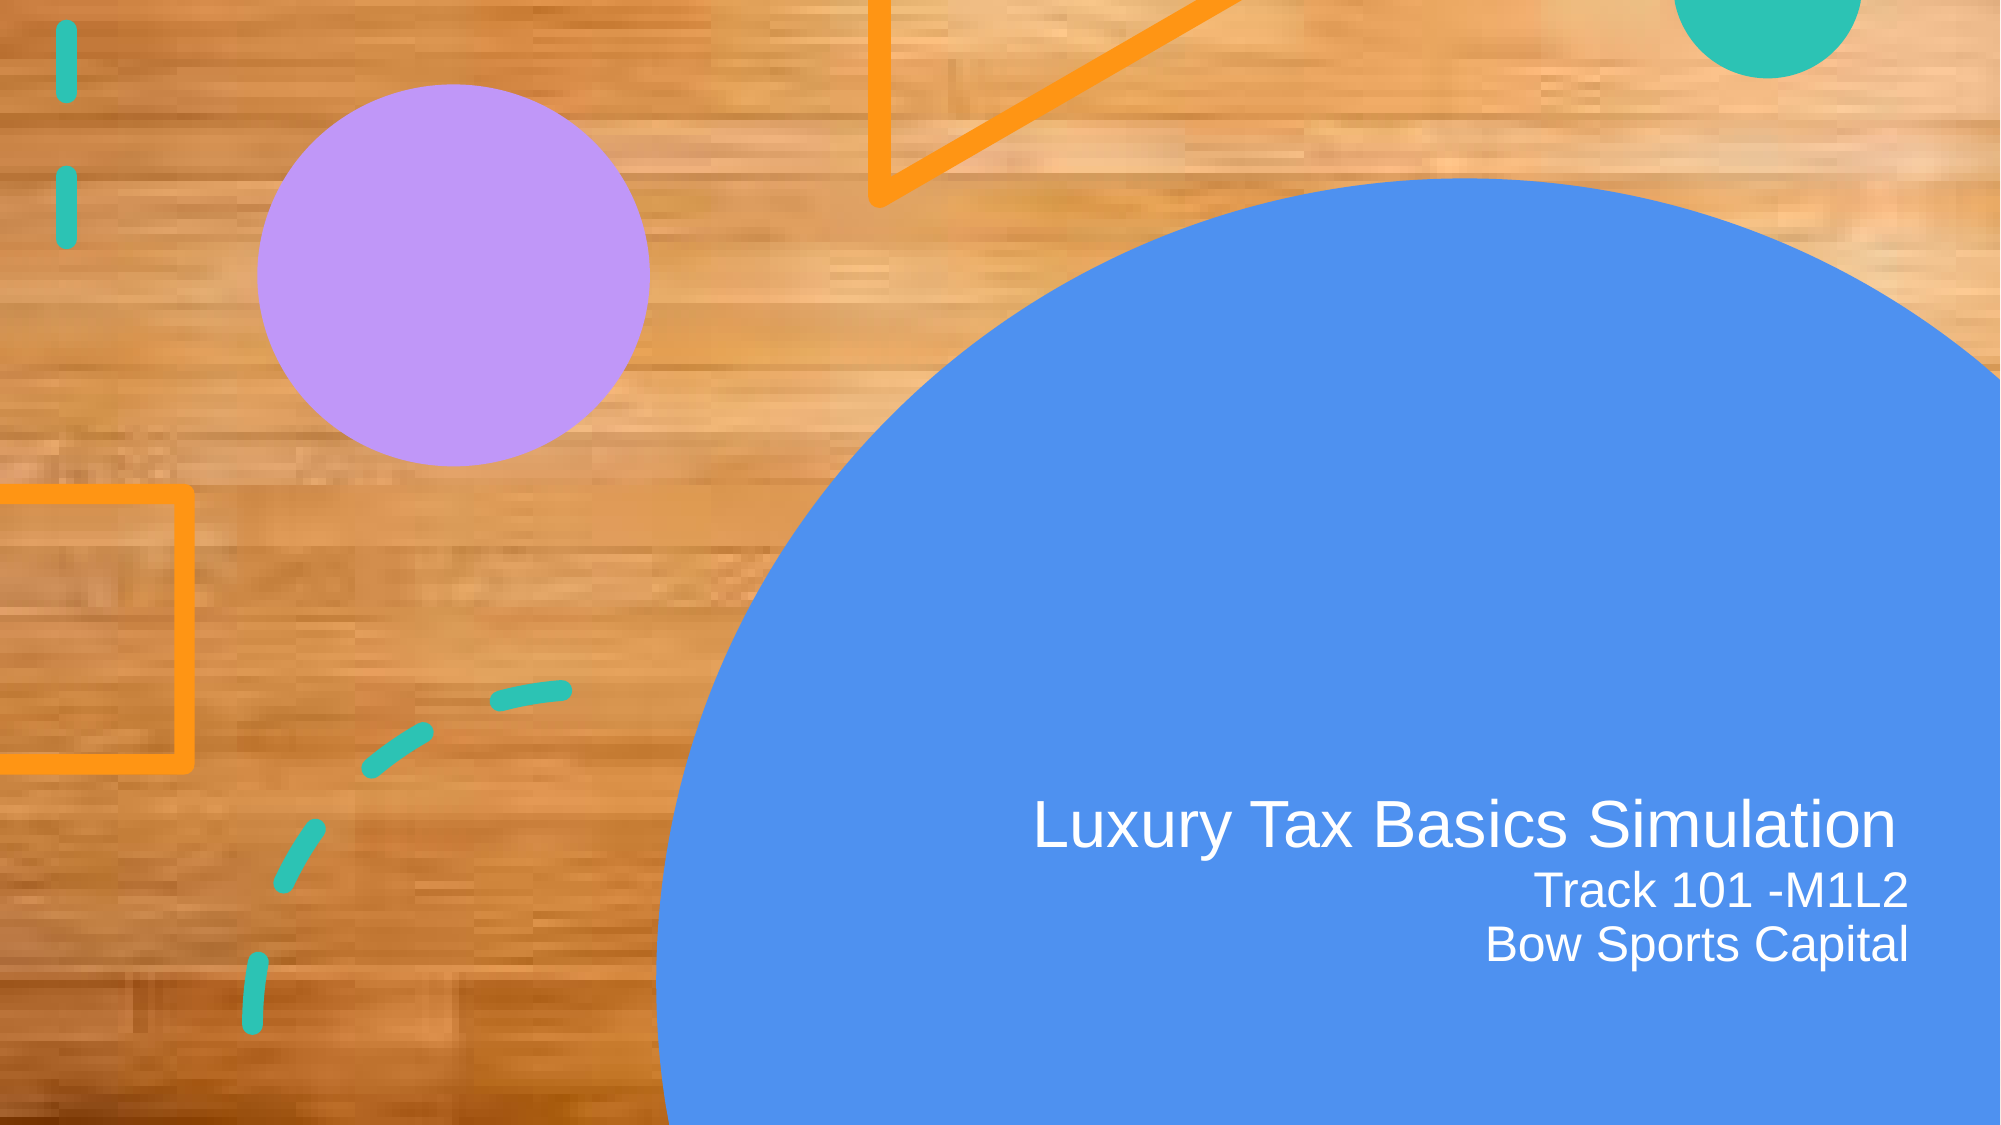

# Luxury Tax Basics Simulation
Track 101 -M1L2
Bow Sports Capital